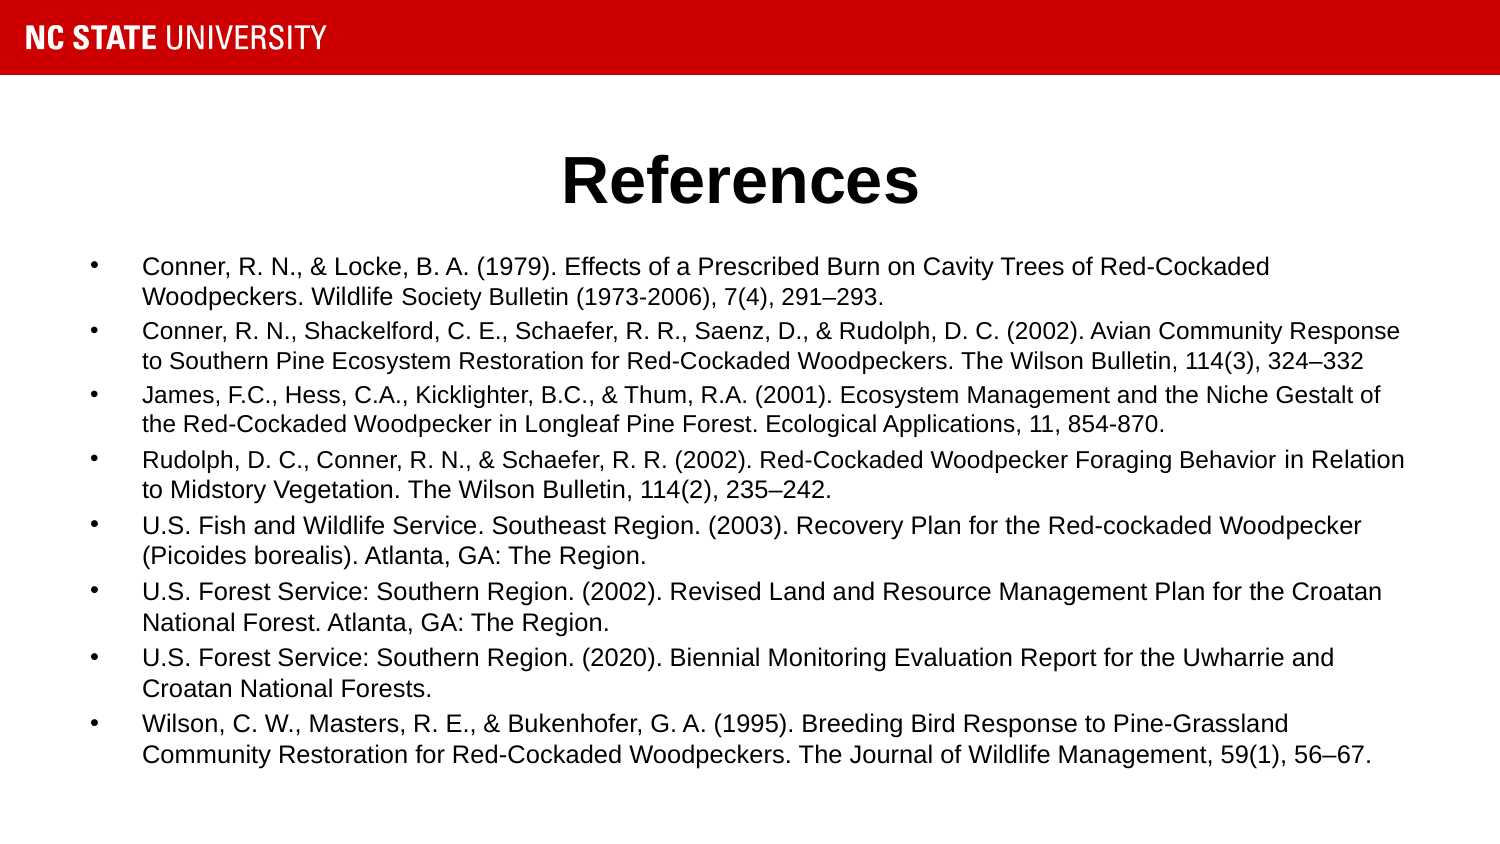

# References
Conner, R. N., & Locke, B. A. (1979). Effects of a Prescribed Burn on Cavity Trees of Red-Cockaded Woodpeckers. Wildlife Society Bulletin (1973-2006), 7(4), 291–293.
Conner, R. N., Shackelford, C. E., Schaefer, R. R., Saenz, D., & Rudolph, D. C. (2002). Avian Community Response to Southern Pine Ecosystem Restoration for Red-Cockaded Woodpeckers. The Wilson Bulletin, 114(3), 324–332
James, F.C., Hess, C.A., Kicklighter, B.C., & Thum, R.A. (2001). Ecosystem Management and the Niche Gestalt of the Red-Cockaded Woodpecker in Longleaf Pine Forest. Ecological Applications, 11, 854-870.
Rudolph, D. C., Conner, R. N., & Schaefer, R. R. (2002). Red-Cockaded Woodpecker Foraging Behavior in Relation to Midstory Vegetation. The Wilson Bulletin, 114(2), 235–242.
U.S. Fish and Wildlife Service. Southeast Region. (2003). Recovery Plan for the Red-cockaded Woodpecker (Picoides borealis). Atlanta, GA: The Region.
U.S. Forest Service: Southern Region. (2002). Revised Land and Resource Management Plan for the Croatan National Forest. Atlanta, GA: The Region.
U.S. Forest Service: Southern Region. (2020). Biennial Monitoring Evaluation Report for the Uwharrie and Croatan National Forests.
Wilson, C. W., Masters, R. E., & Bukenhofer, G. A. (1995). Breeding Bird Response to Pine-Grassland Community Restoration for Red-Cockaded Woodpeckers. The Journal of Wildlife Management, 59(1), 56–67.